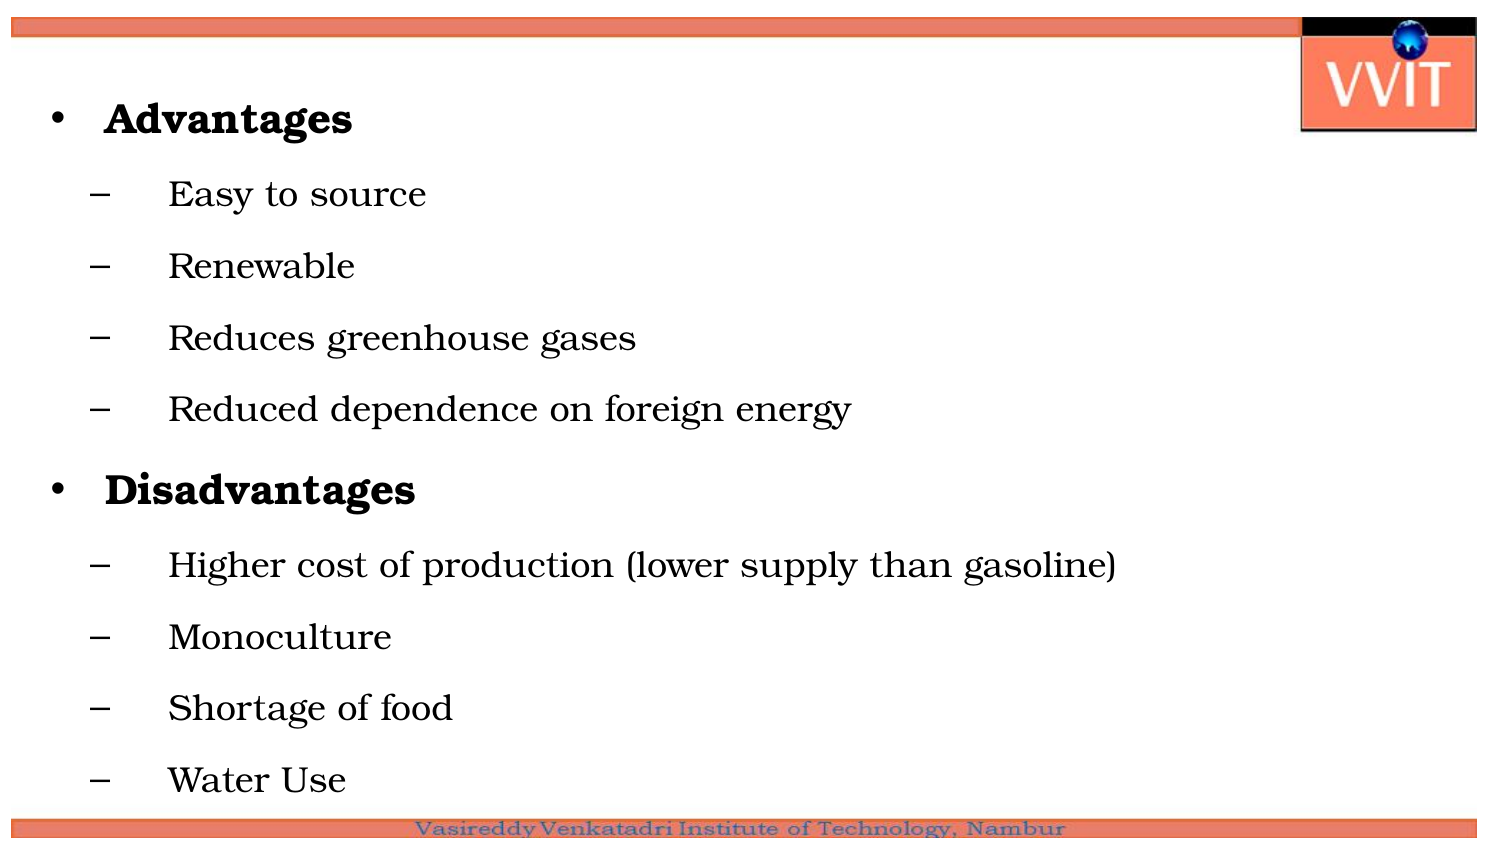

Advantages
Easy to source
Renewable
Reduces greenhouse gases
Reduced dependence on foreign energy
Disadvantages
Higher cost of production (lower supply than gasoline)
Monoculture
Shortage of food
Water Use